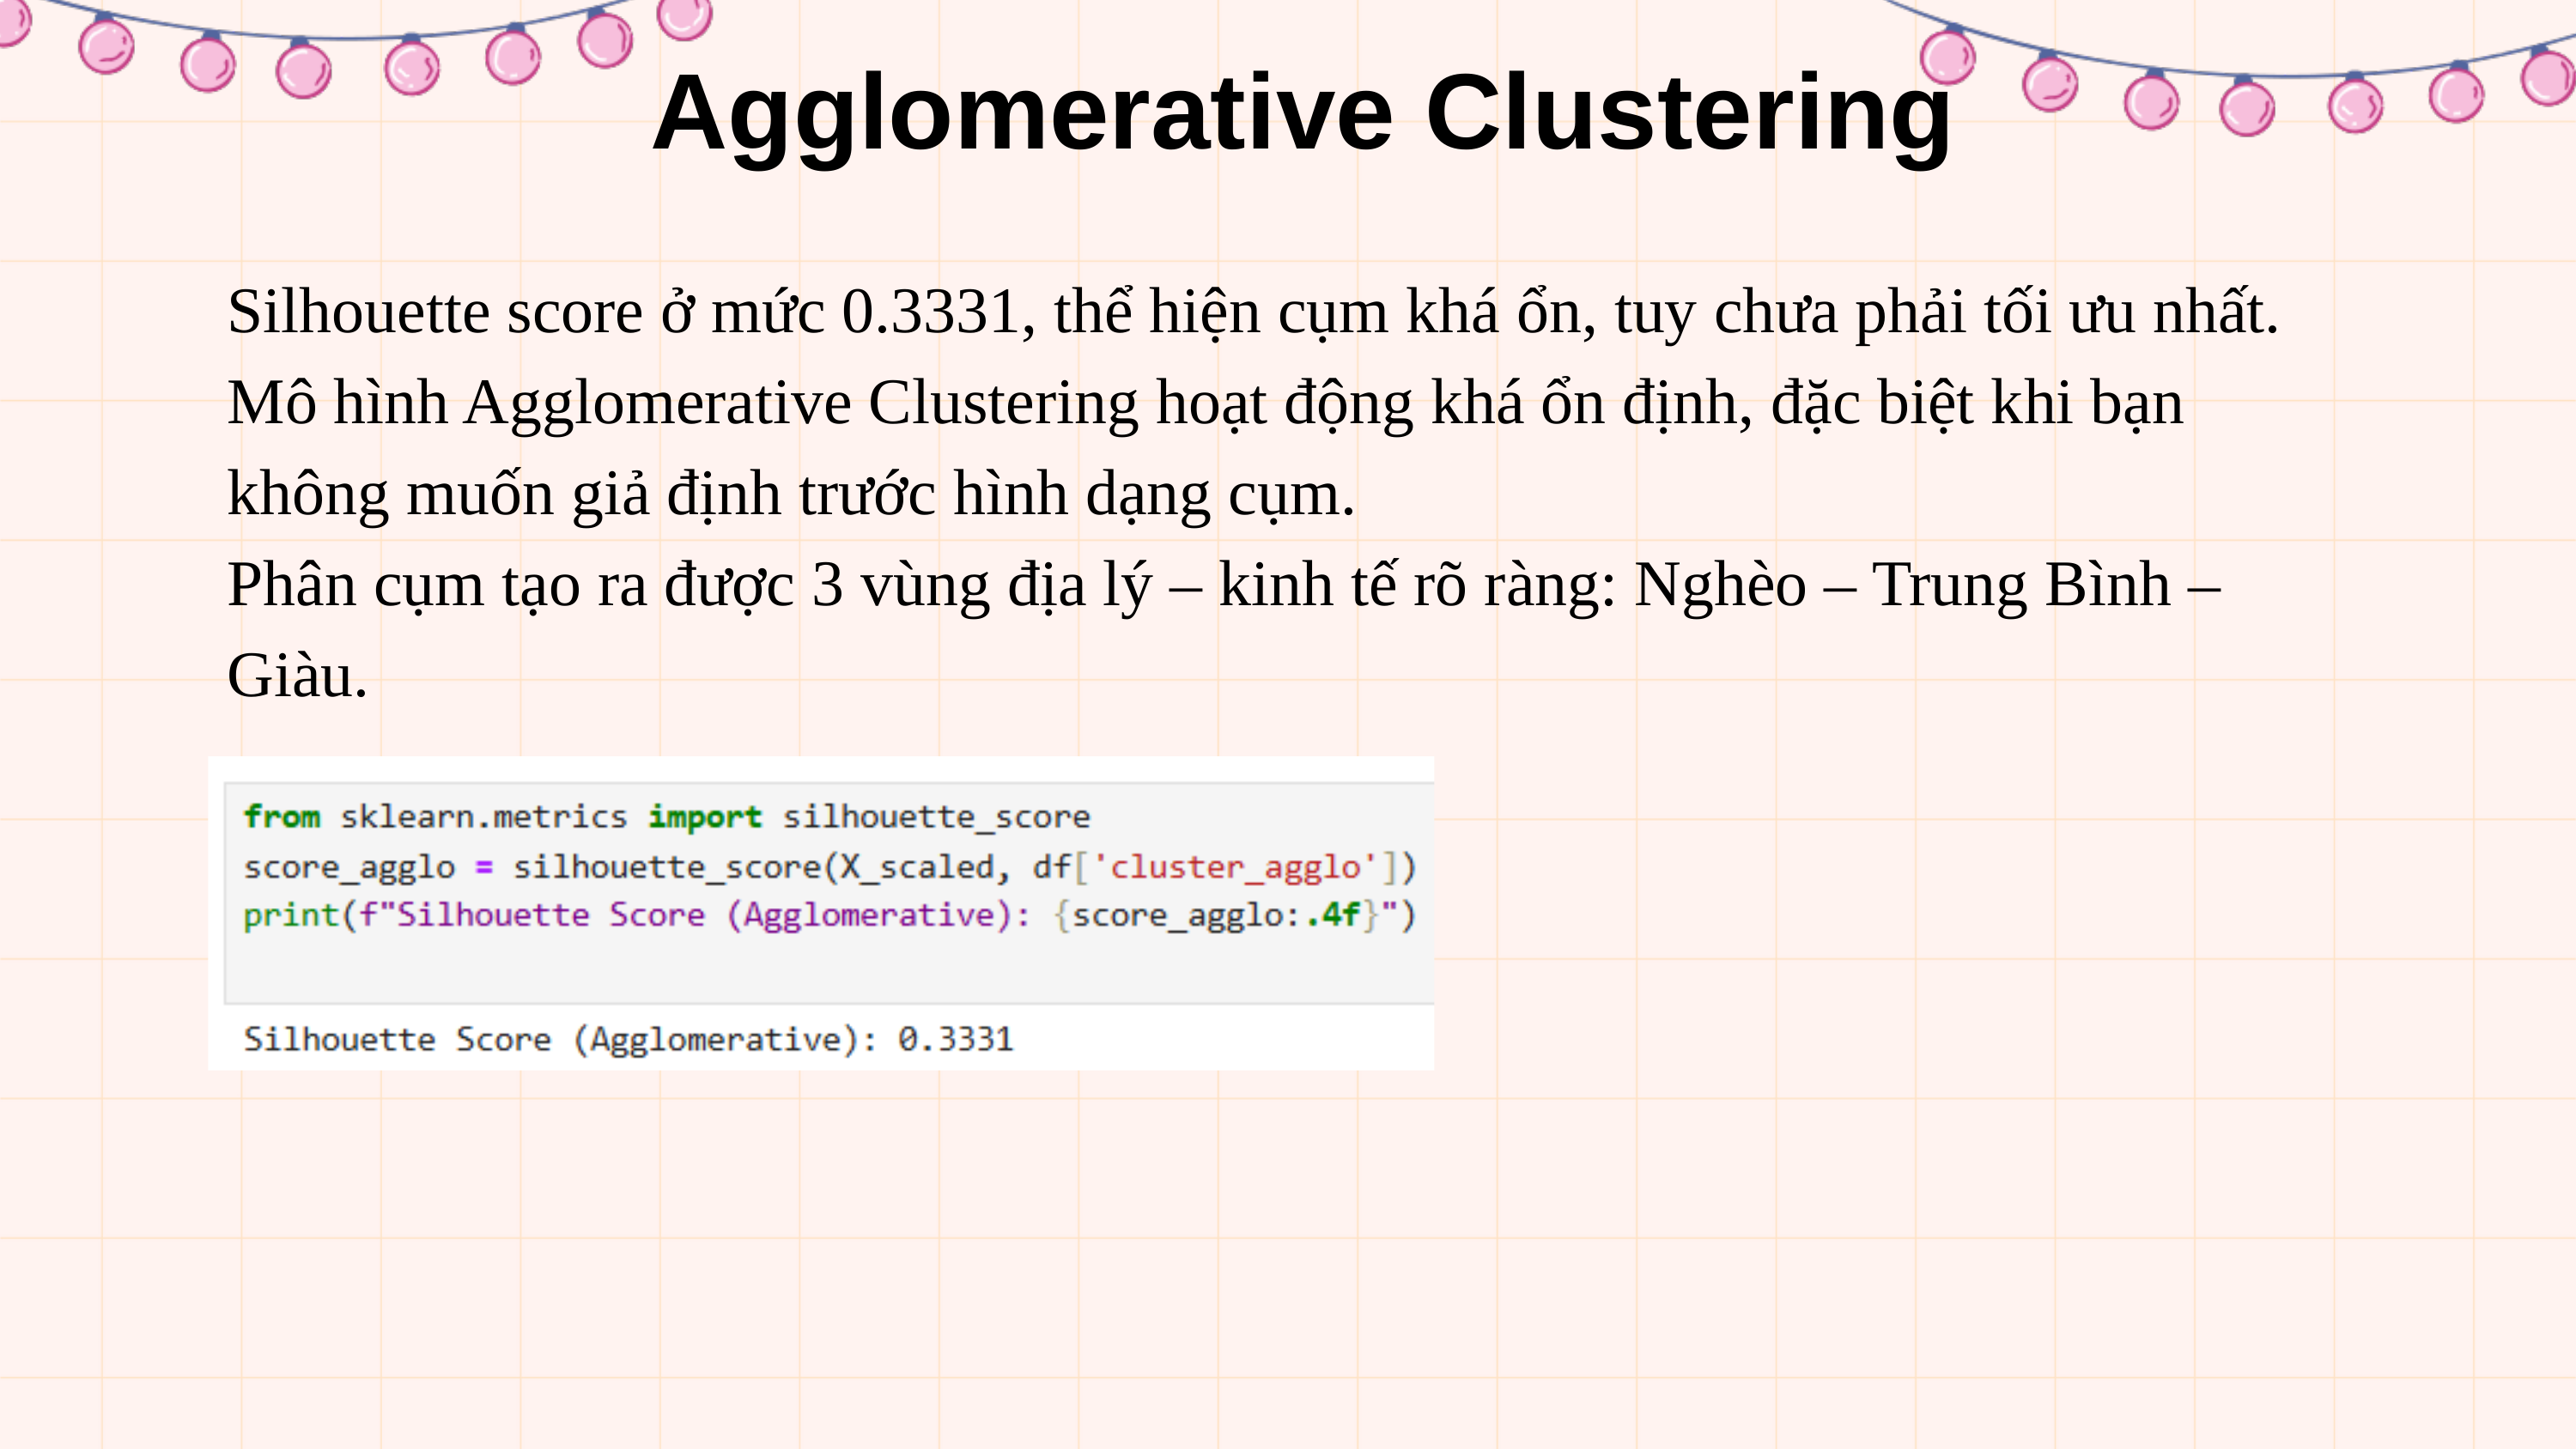

Agglomerative Clustering
Silhouette score ở mức 0.3331, thể hiện cụm khá ổn, tuy chưa phải tối ưu nhất.
Mô hình Agglomerative Clustering hoạt động khá ổn định, đặc biệt khi bạn không muốn giả định trước hình dạng cụm.
Phân cụm tạo ra được 3 vùng địa lý – kinh tế rõ ràng: Nghèo – Trung Bình – Giàu.